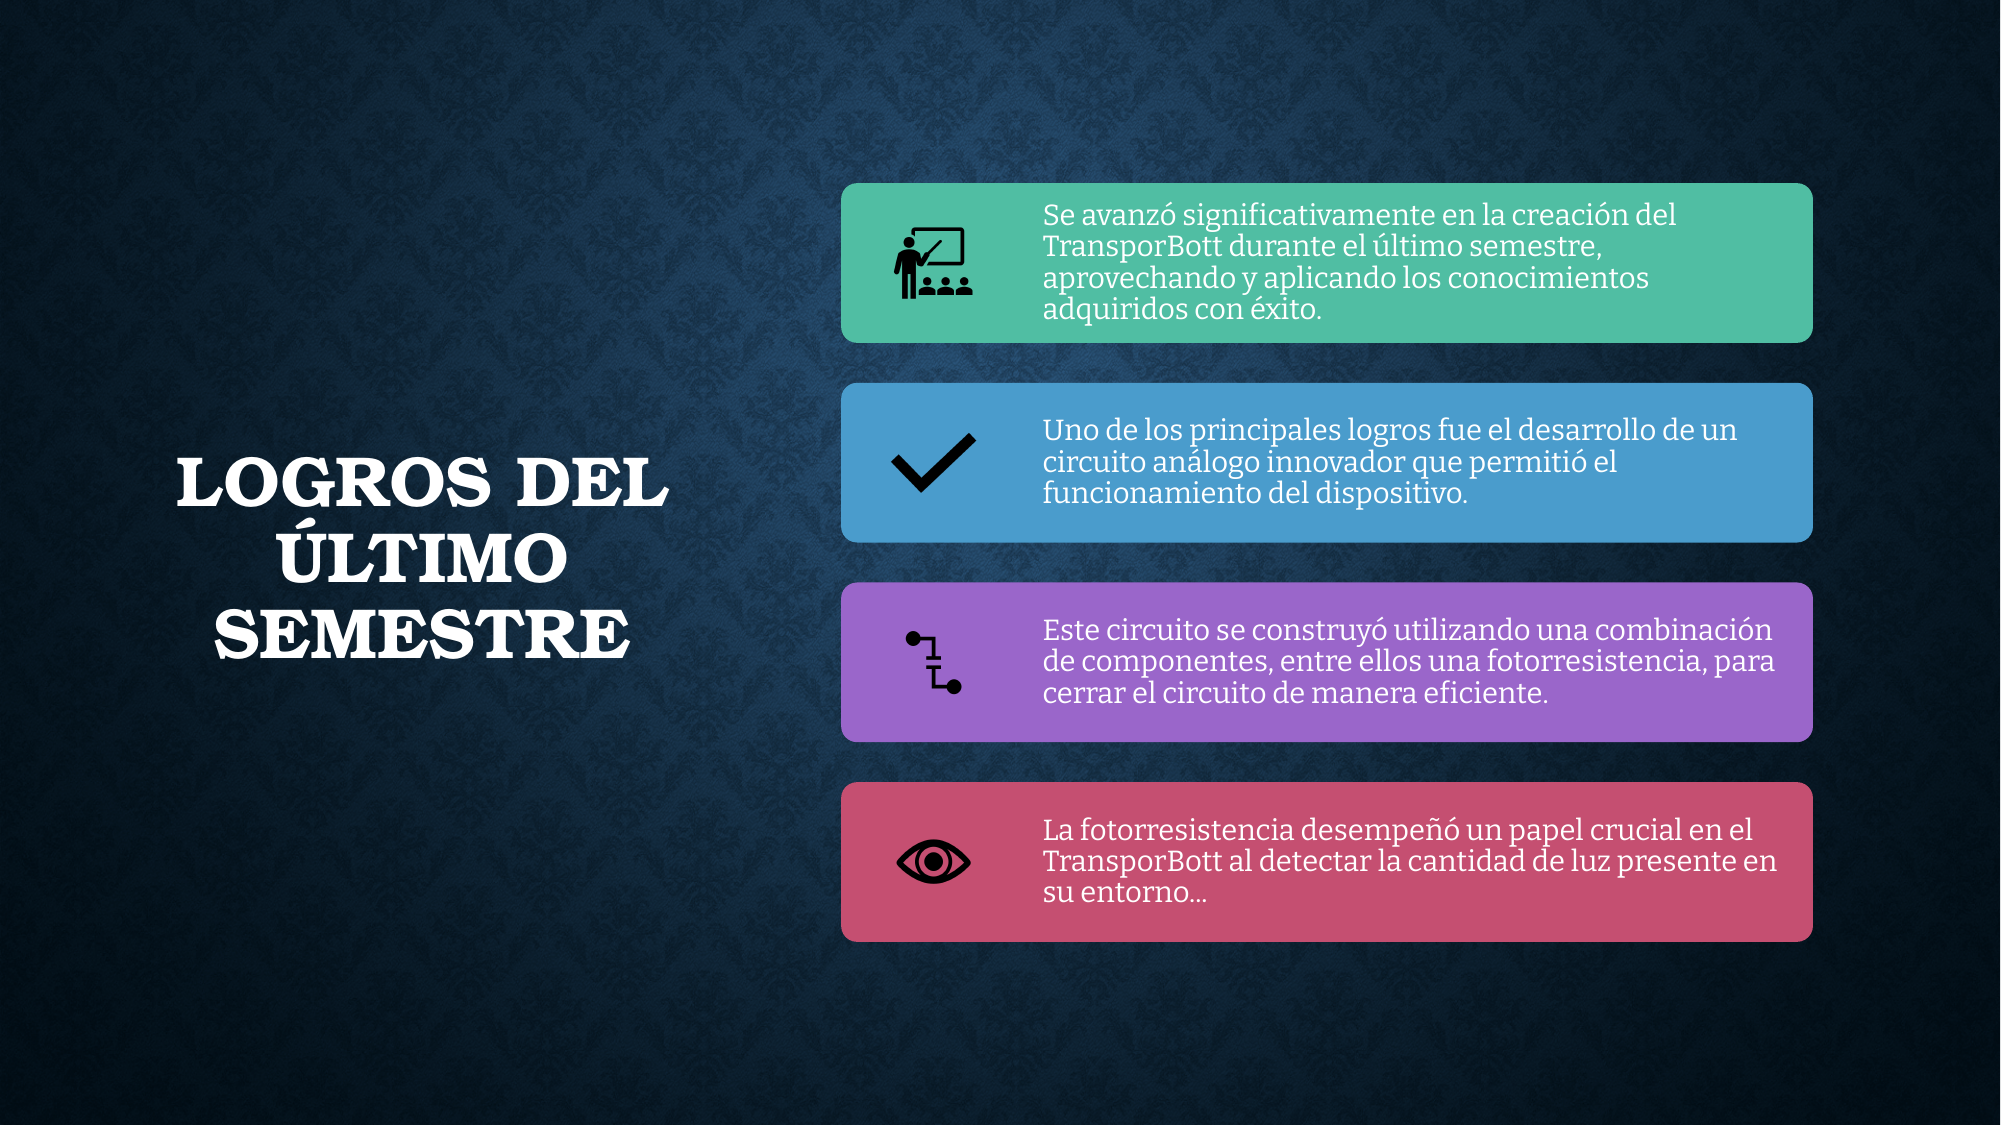

# Logros del Último Semestre
Se avanzó significativamente en la creación del TransporBott durante el último semestre, aprovechando y aplicando los conocimientos adquiridos con éxito.
Uno de los principales logros fue el desarrollo de un circuito análogo innovador que permitió el funcionamiento del dispositivo.
Este circuito se construyó utilizando una combinación de componentes, entre ellos una fotorresistencia, para cerrar el circuito de manera eficiente.
La fotorresistencia desempeñó un papel crucial en el TransporBott al detectar la cantidad de luz presente en su entorno...